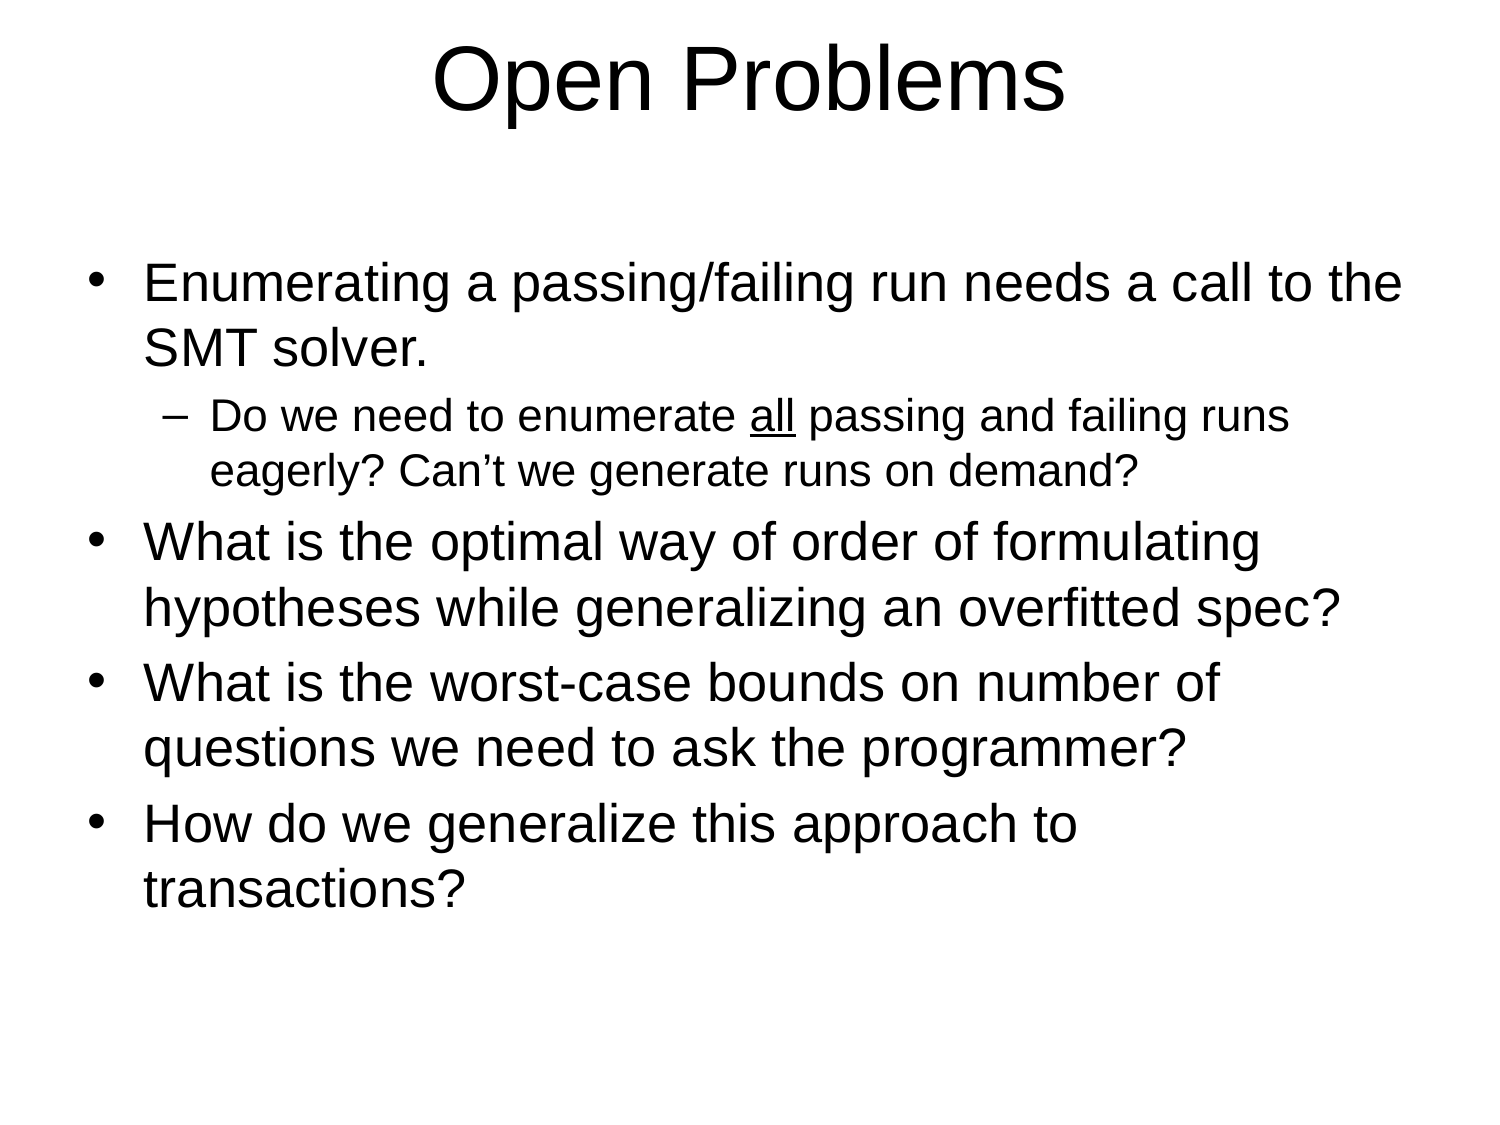

Open Problems

Enumerating a passing/failing run needs a call to the SMT solver.
Do we need to enumerate all passing and failing runs eagerly? Can’t we generate runs on demand?
What is the optimal way of order of formulating hypotheses while generalizing an overfitted spec?
What is the worst-case bounds on number of questions we need to ask the programmer?
How do we generalize this approach to transactions?